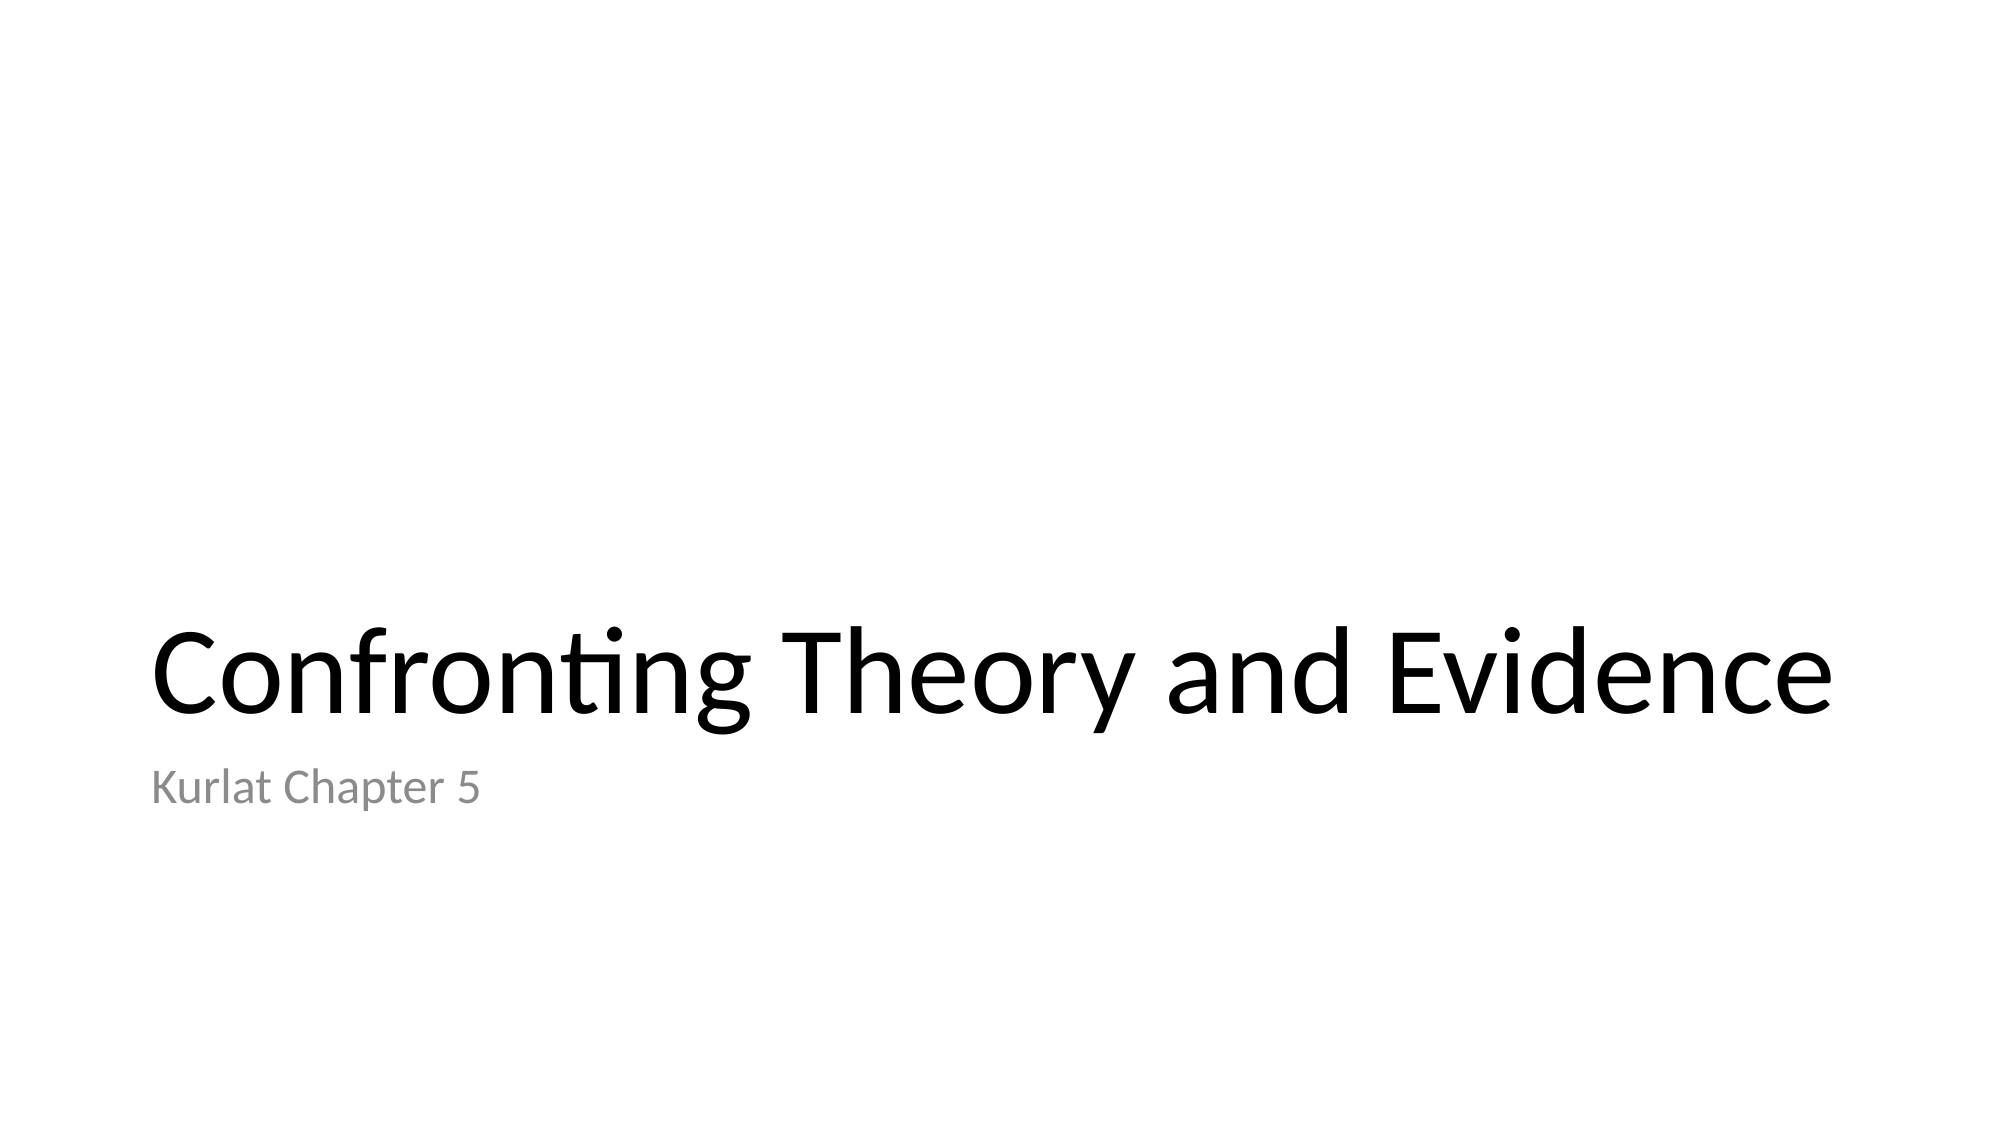

# Confronting Theory and Evidence
Kurlat Chapter 5